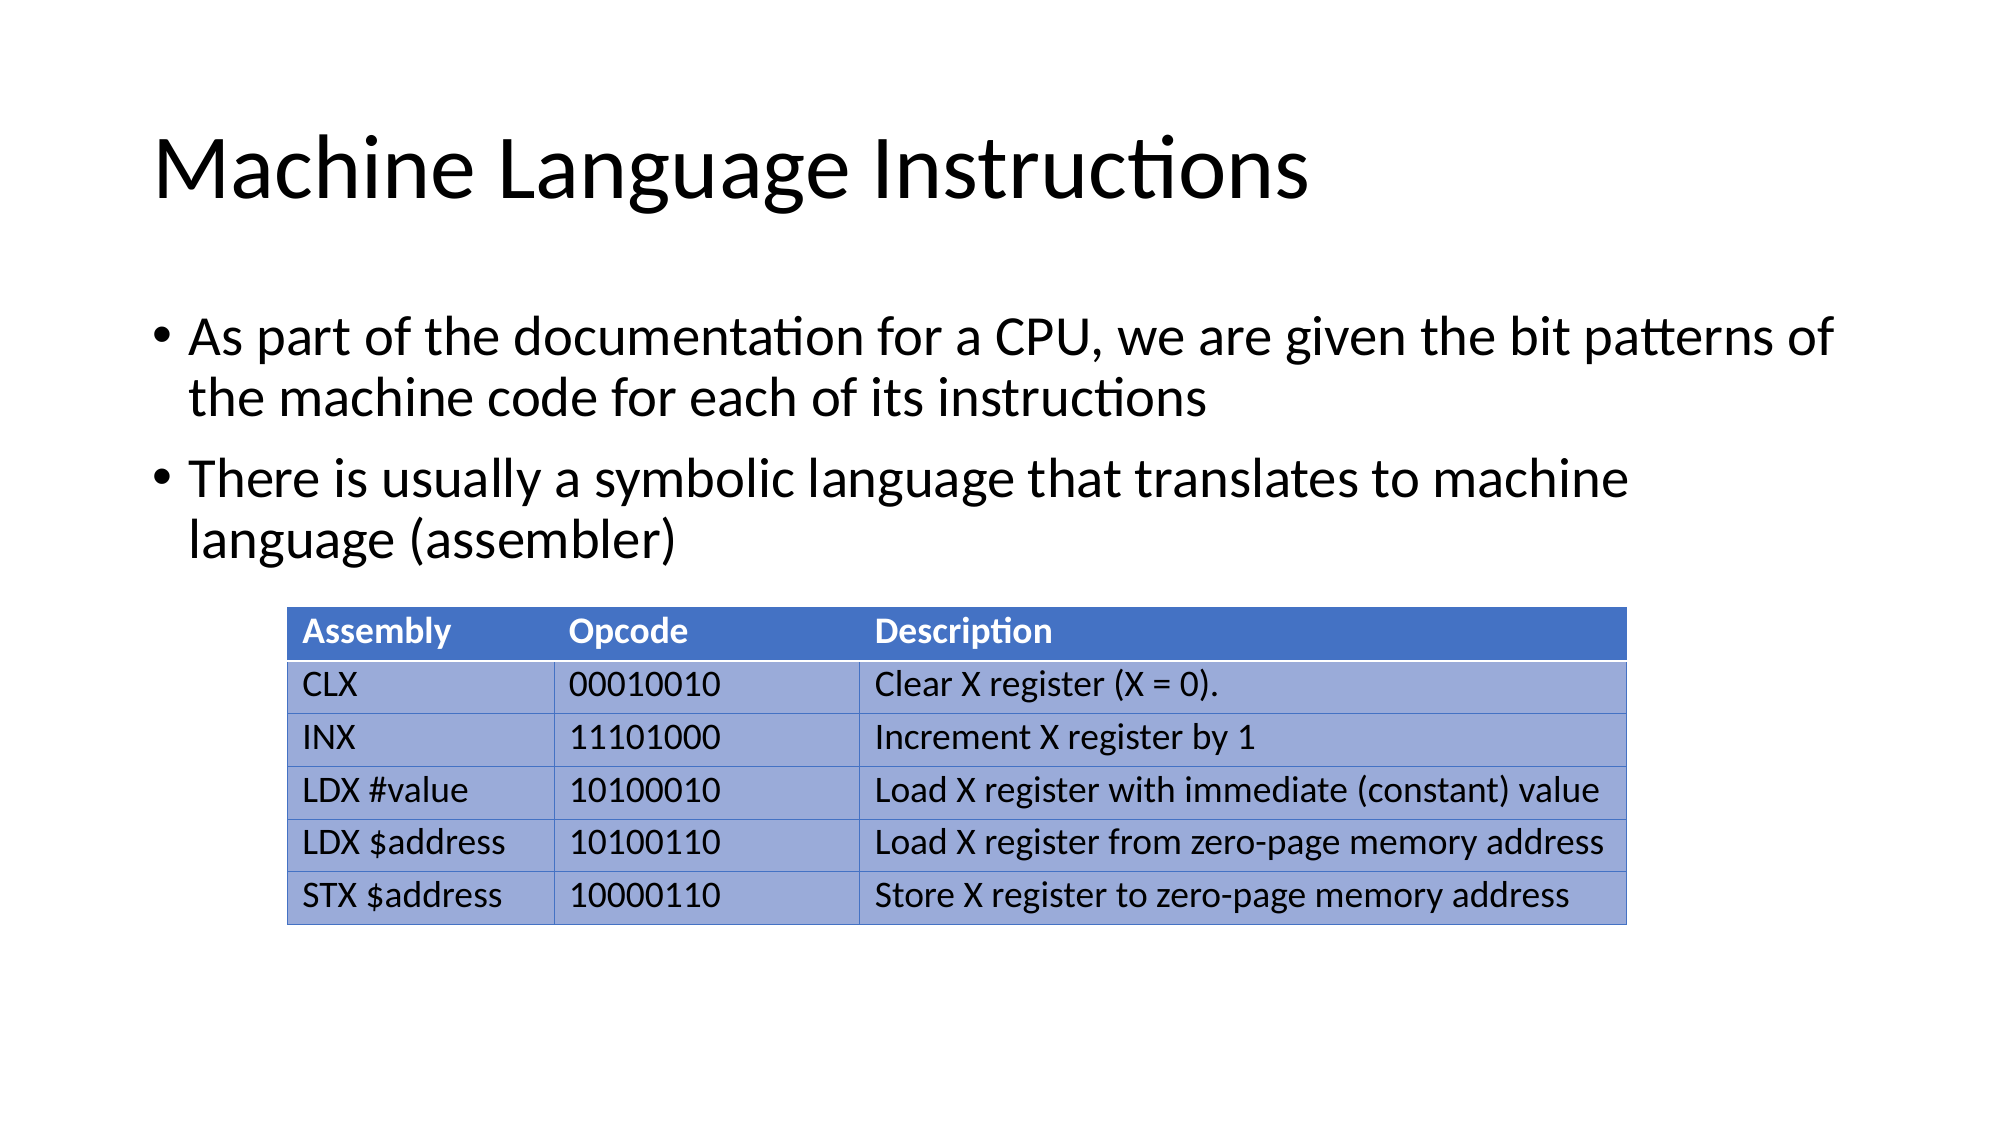

# Machine Language Instructions
As part of the documentation for a CPU, we are given the bit patterns of the machine code for each of its instructions
There is usually a symbolic language that translates to machine language (assembler)
| Assembly | Opcode | Description |
| --- | --- | --- |
| CLX | 00010010 | Clear X register (X = 0). |
| INX | 11101000 | Increment X register by 1 |
| LDX #value | 10100010 | Load X register with immediate (constant) value |
| LDX $address | 10100110 | Load X register from zero-page memory address |
| STX $address | 10000110 | Store X register to zero-page memory address |